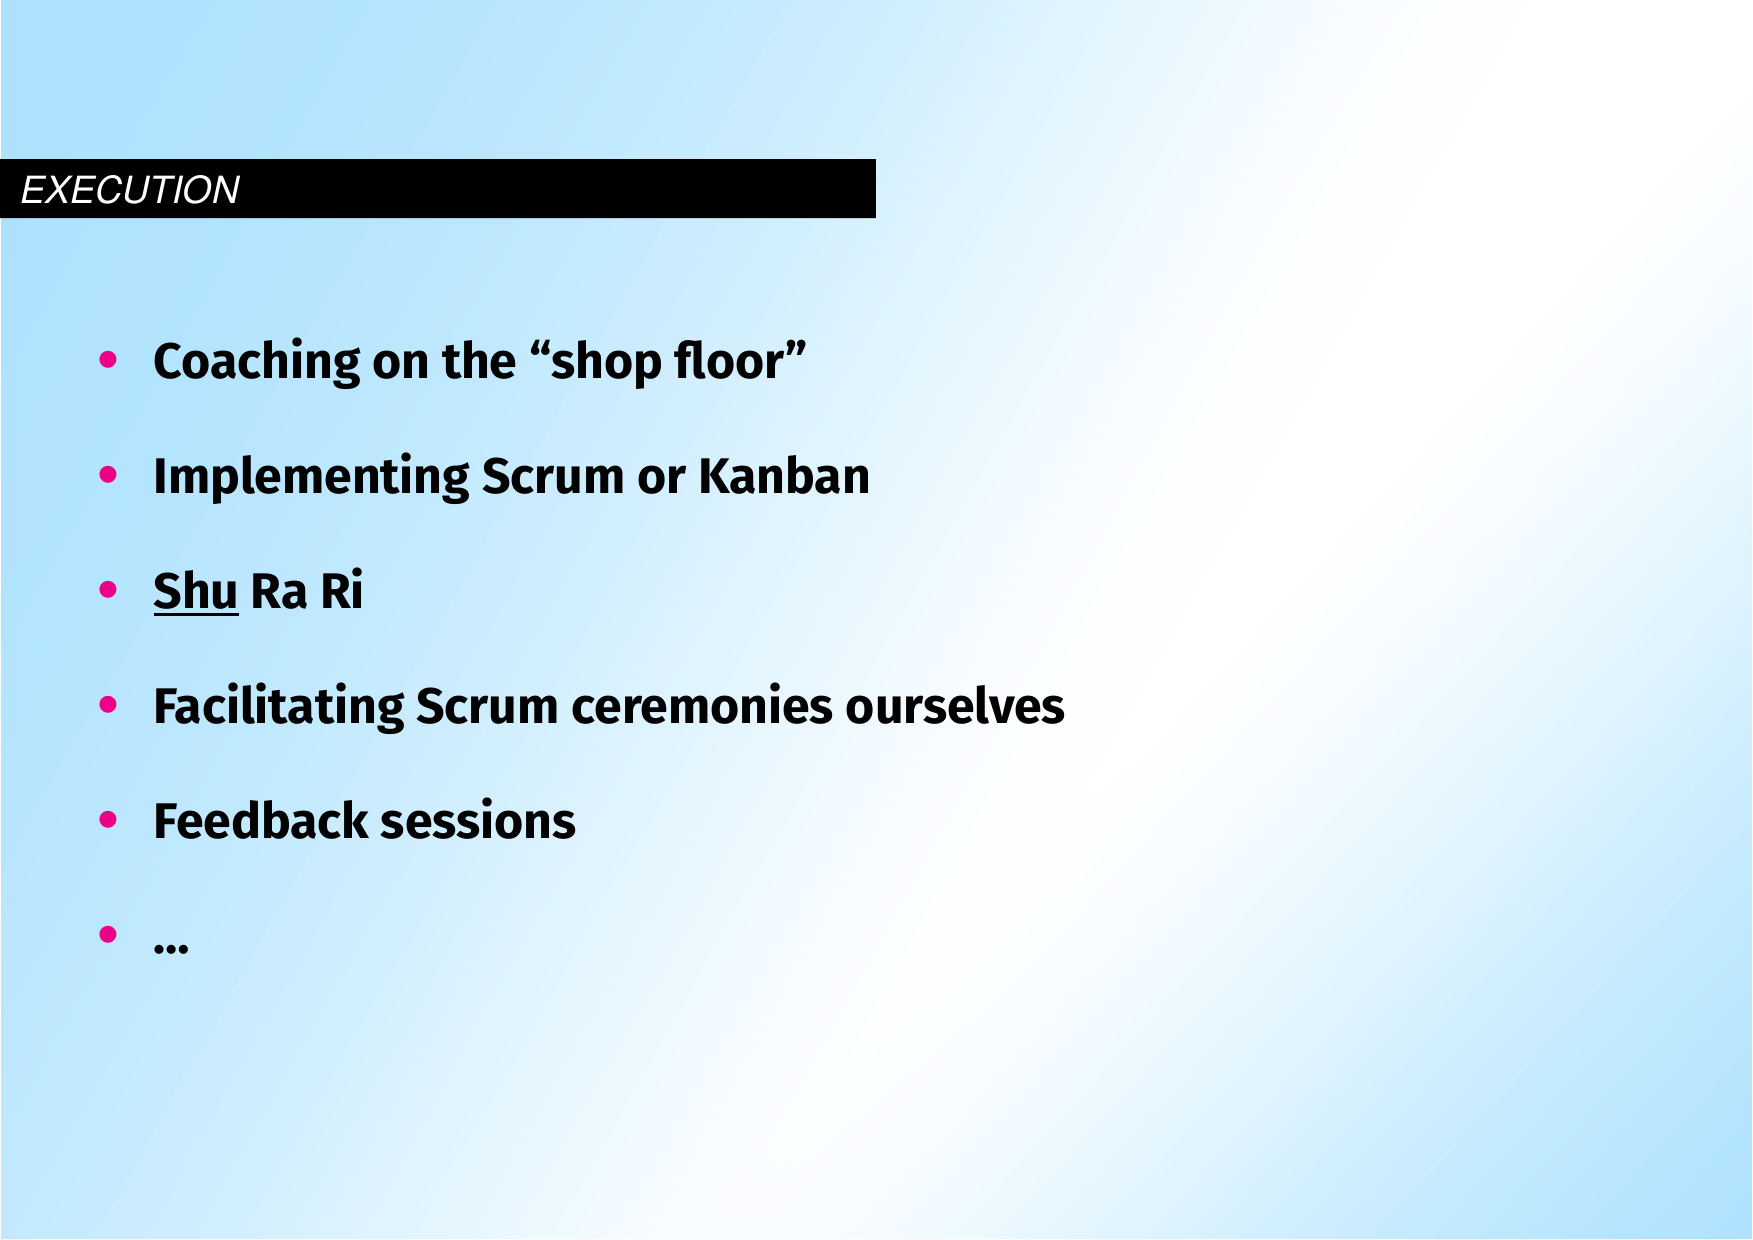

# Execution
Coaching on the “shop floor”
Implementing Scrum or Kanban
Shu Ra Ri
Facilitating Scrum ceremonies ourselves
Feedback sessions
…